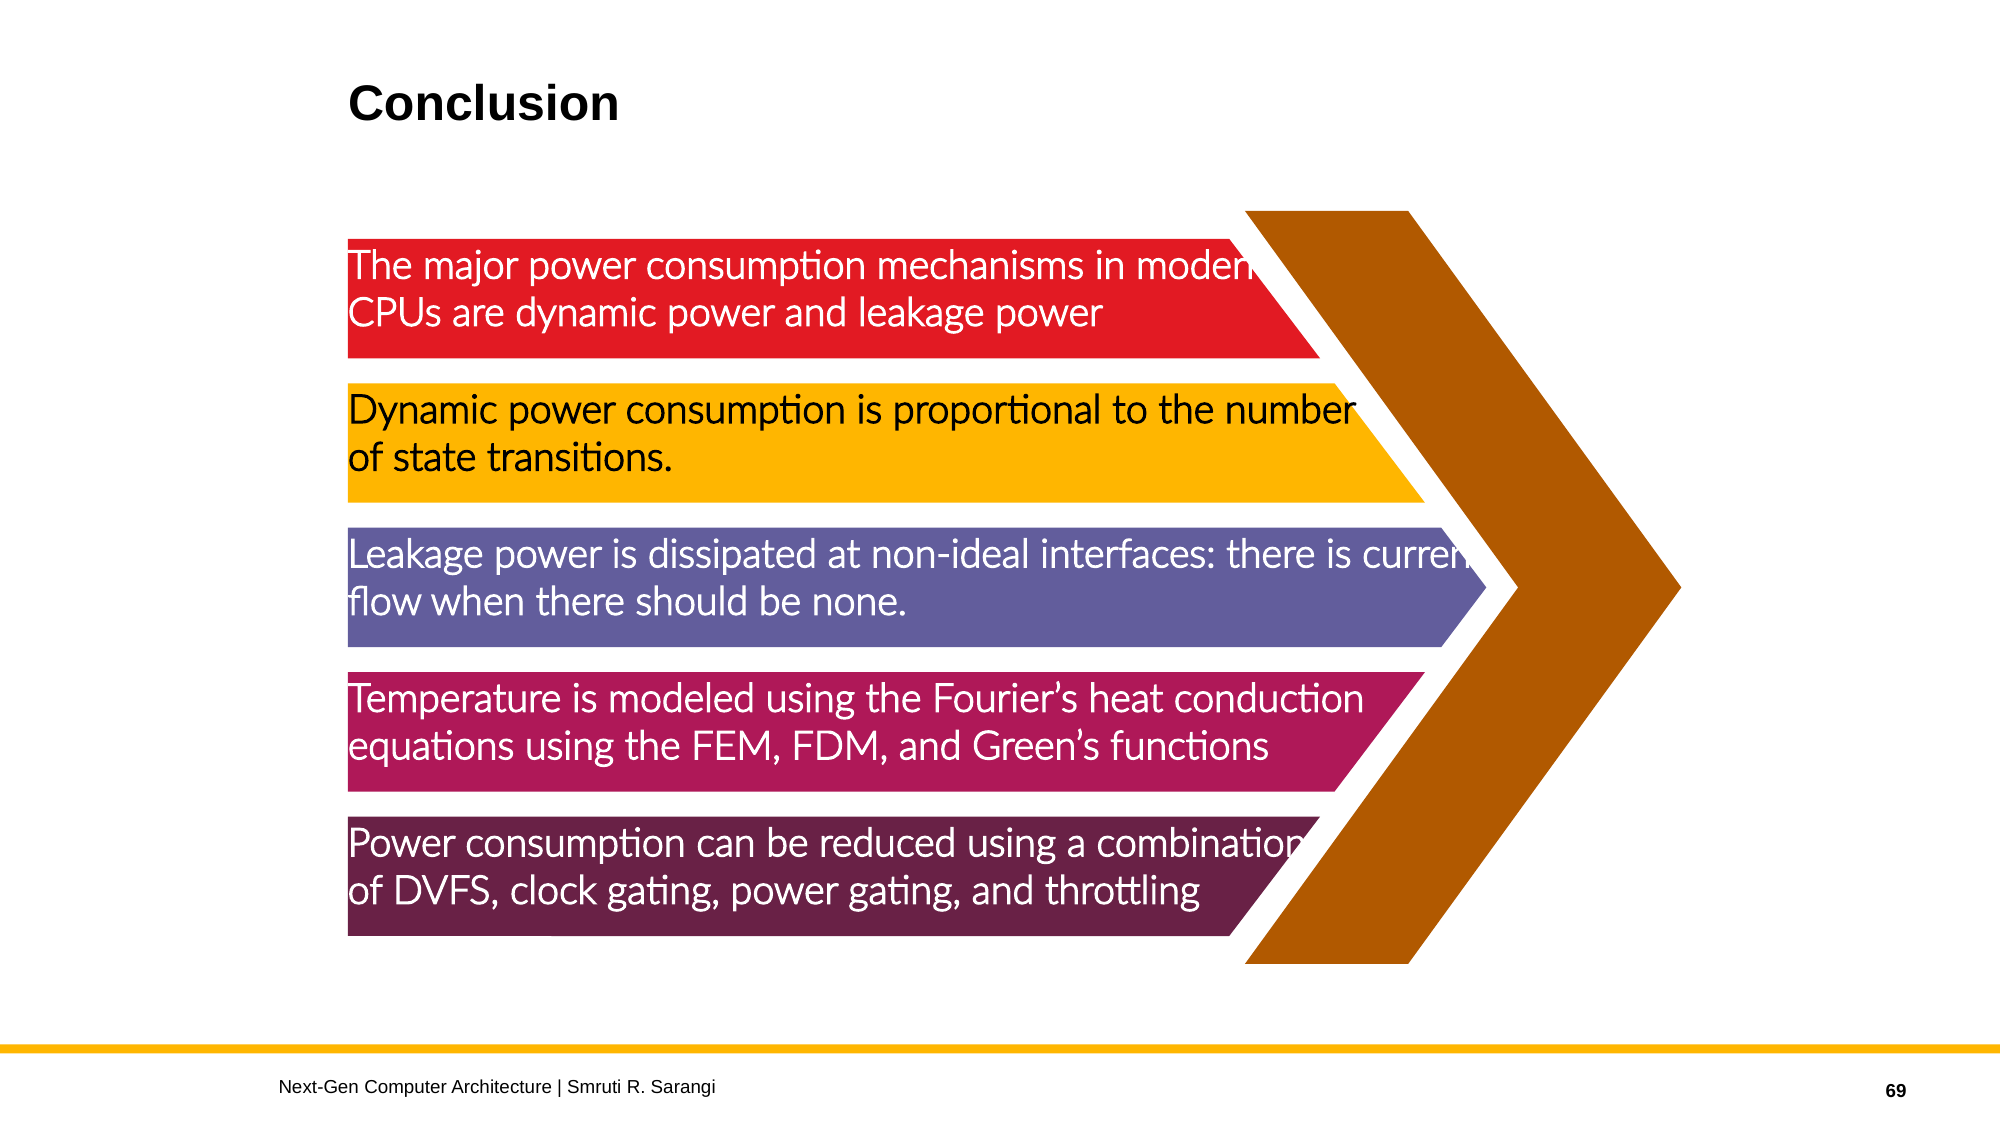

Conclusion

The major power consumption mechanisms in modern
CPUs are dynamic power and leakage power
Dynamic power consumption is proportional to the number
of state transitions.
Leakage power is dissipated at non-ideal interfaces: there is current
flow when there should be none.
Temperature is modeled using the Fourier’s heat conduction
equations using the FEM, FDM, and Green’s functions
Power consumption can be reduced using a combination
of DVFS, clock gating, power gating, and throttling
Next-Gen Computer Architecture | Smruti R. Sarangi
69